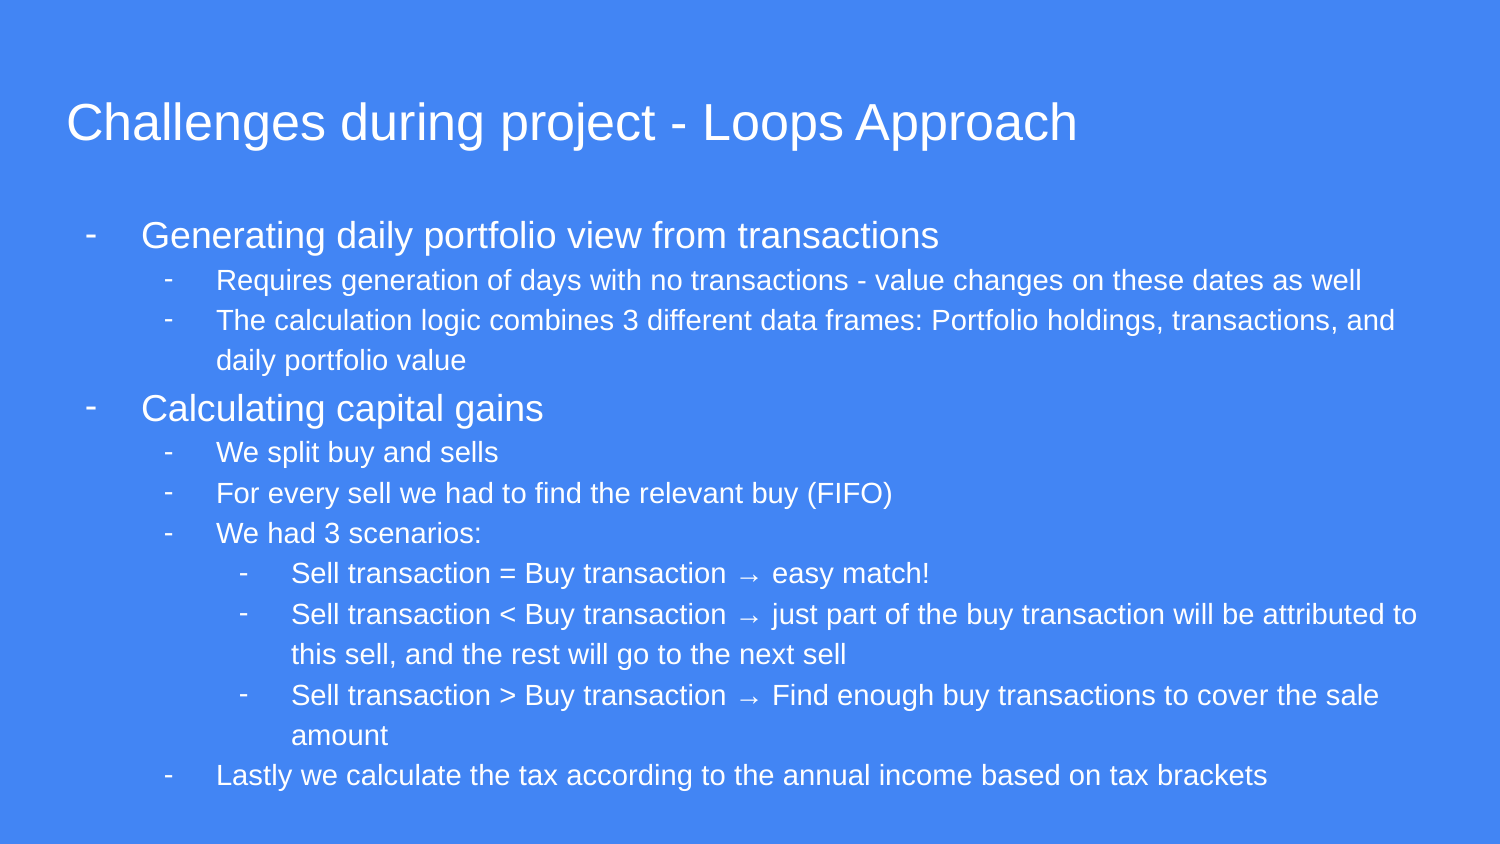

# Challenges during project - Loops Approach
Generating daily portfolio view from transactions
Requires generation of days with no transactions - value changes on these dates as well
The calculation logic combines 3 different data frames: Portfolio holdings, transactions, and daily portfolio value
Calculating capital gains
We split buy and sells
For every sell we had to find the relevant buy (FIFO)
We had 3 scenarios:
Sell transaction = Buy transaction → easy match!
Sell transaction < Buy transaction → just part of the buy transaction will be attributed to this sell, and the rest will go to the next sell
Sell transaction > Buy transaction → Find enough buy transactions to cover the sale amount
Lastly we calculate the tax according to the annual income based on tax brackets